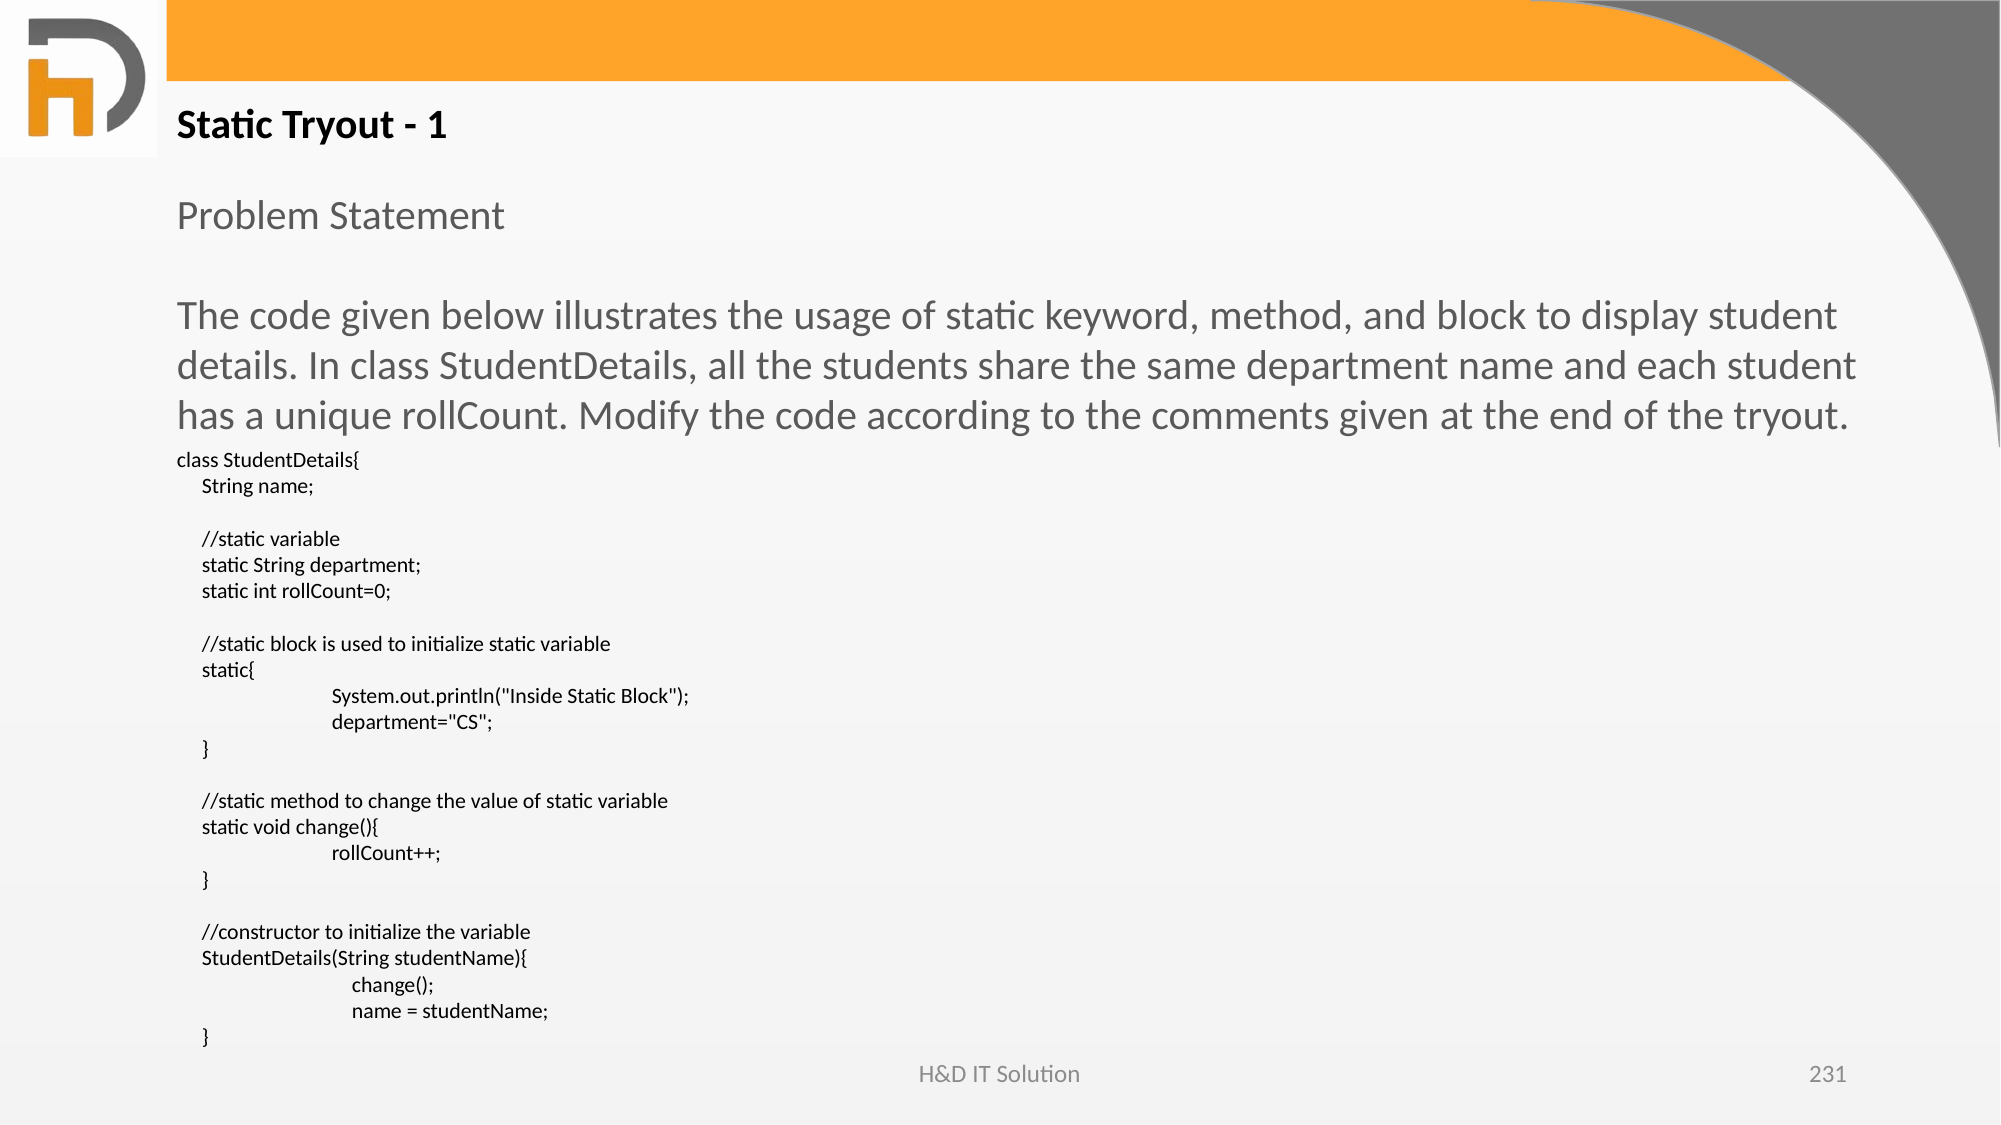

Static Tryout - 1
Problem Statement

The code given below illustrates the usage of static keyword, method, and block to display student details. In class StudentDetails, all the students share the same department name and each student has a unique rollCount. Modify the code according to the comments given at the end of the tryout.

class StudentDetails{
     String name;

     //static variable
     static String department;
     static int rollCount=0;

     //static block is used to initialize static variable
     static{
    	 System.out.println("Inside Static Block");
    	 department="CS";
     }

     //static method to change the value of static variable
     static void change(){
    	 rollCount++;
     }

     //constructor to initialize the variable
     StudentDetails(String studentName){
	     change();
	     name = studentName;
     }

H&D IT Solution
231